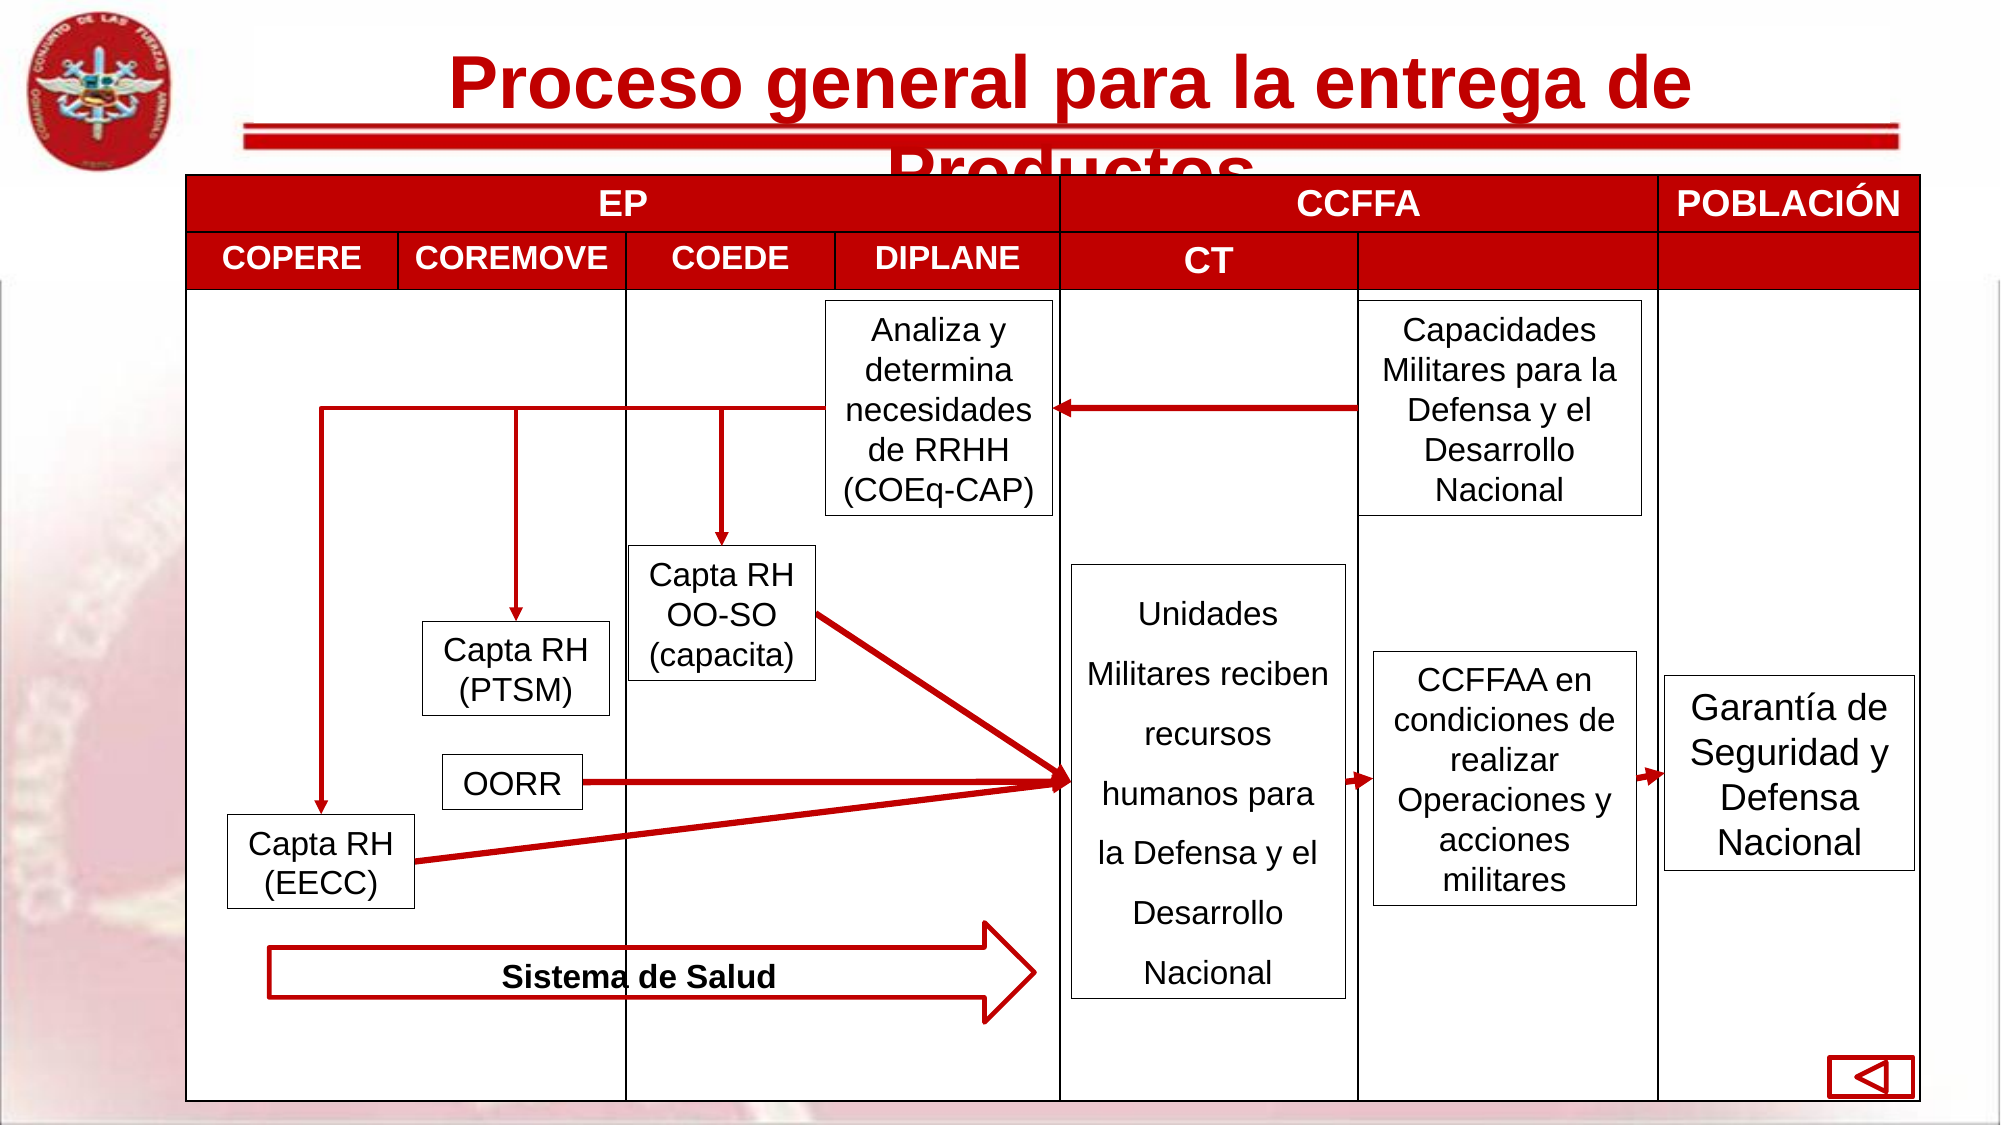

# Proceso general para la entrega de Productos
| EP |  |  |  | CCFFA |  | POBLACIÓN |
| --- | --- | --- | --- | --- | --- | --- |
| COPERE | COREMOVE | COEDE | DIPLANE | CT |  |  |
|  |  |  |  |  |  |  |
Capacidades Militares para la Defensa y el Desarrollo Nacional
Analiza y determina necesidades de RRHH
(COEq-CAP)
Capta RH
OO-SO
(capacita)
Unidades Militares reciben recursos humanos para la Defensa y el Desarrollo Nacional
Capta RH (PTSM)
CCFFAA en condiciones de realizar Operaciones y acciones militares
Garantía de Seguridad y Defensa Nacional
OORR
Capta RH (EECC)
Sistema de Salud